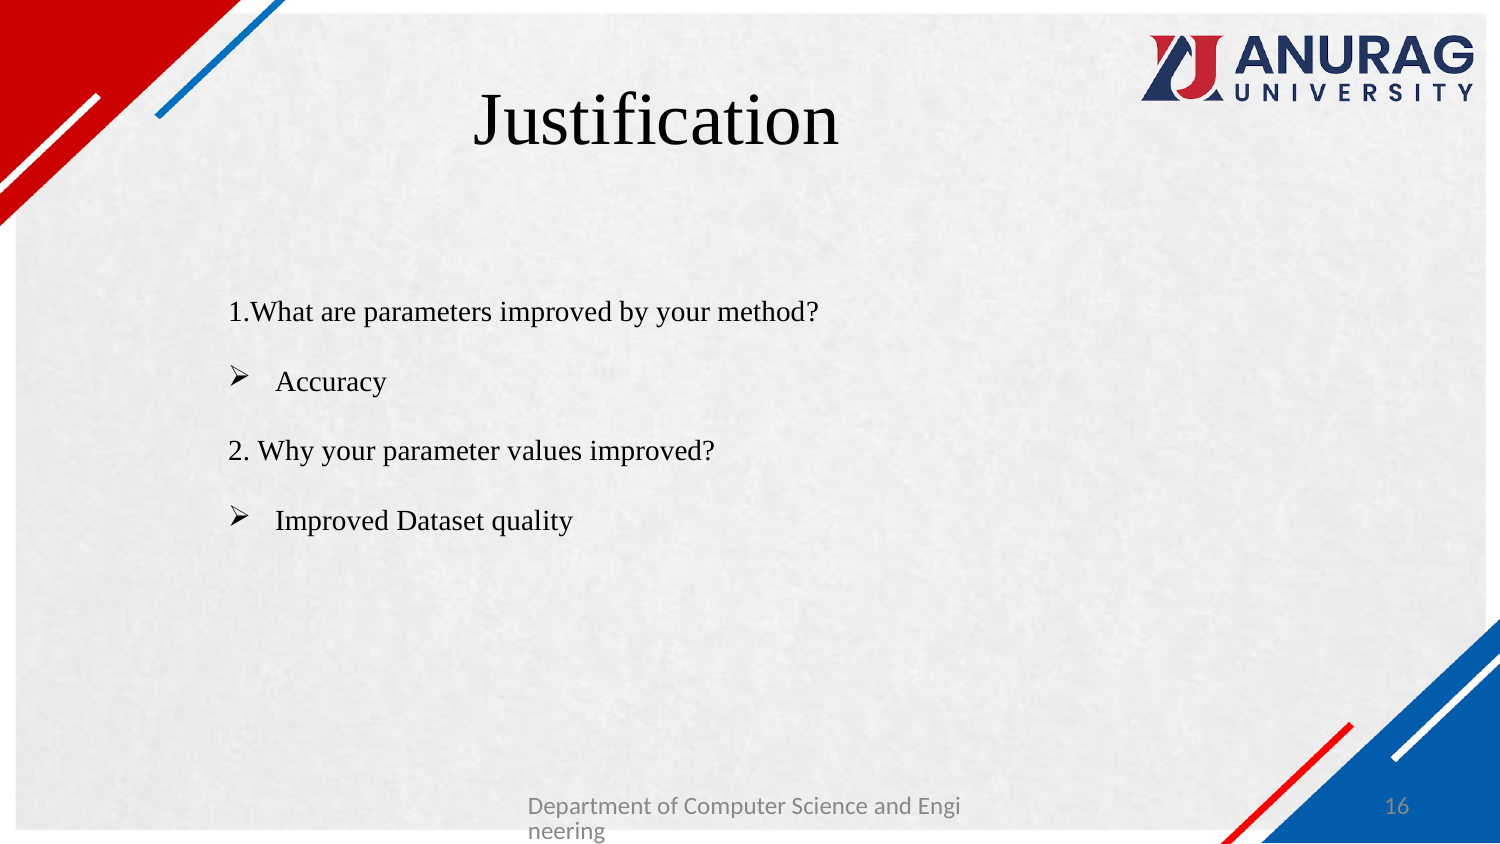

# Justification
1.What are parameters improved by your method?

Accuracy

2. Why your parameter values improved?

Improved Dataset quality

Department of Computer Science and Engineering
16